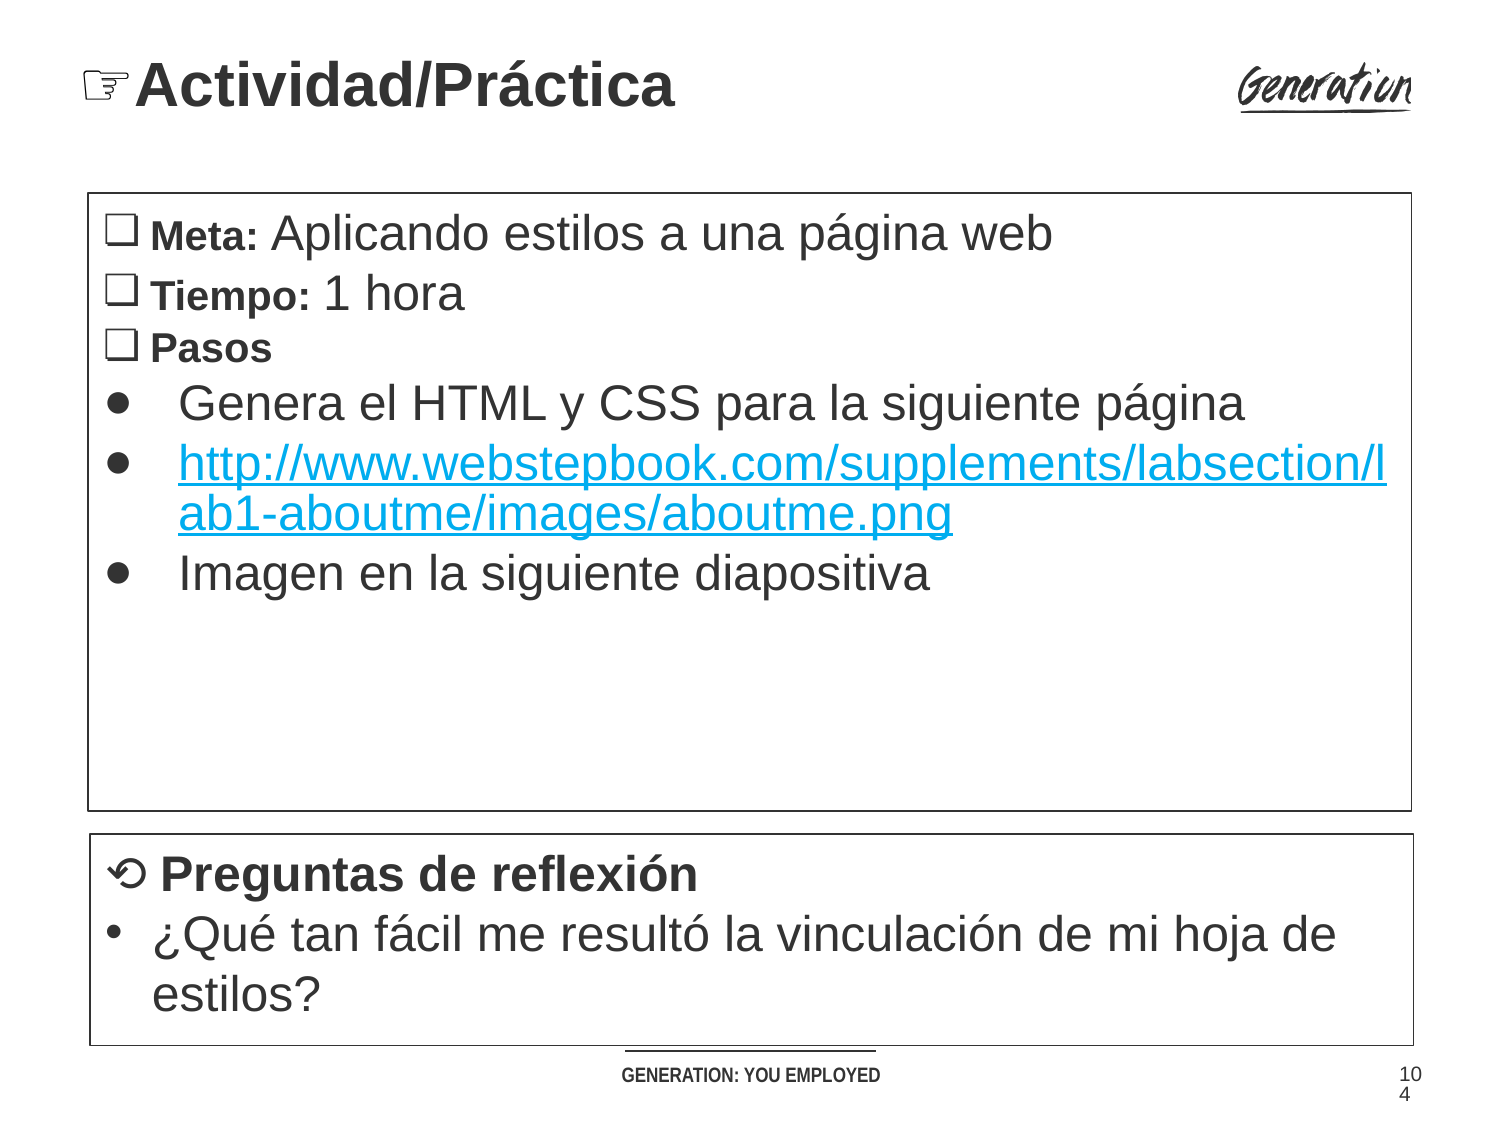

# ☞Actividad/Práctica
Meta: Aplicando estilos a una página web
Tiempo: 1 hora
Pasos
Genera el HTML y CSS para la siguiente página
http://www.webstepbook.com/supplements/labsection/lab1-aboutme/images/aboutme.png
Imagen en la siguiente diapositiva

⟲ Preguntas de reflexión
¿Qué tan fácil me resultó la vinculación de mi hoja de estilos?